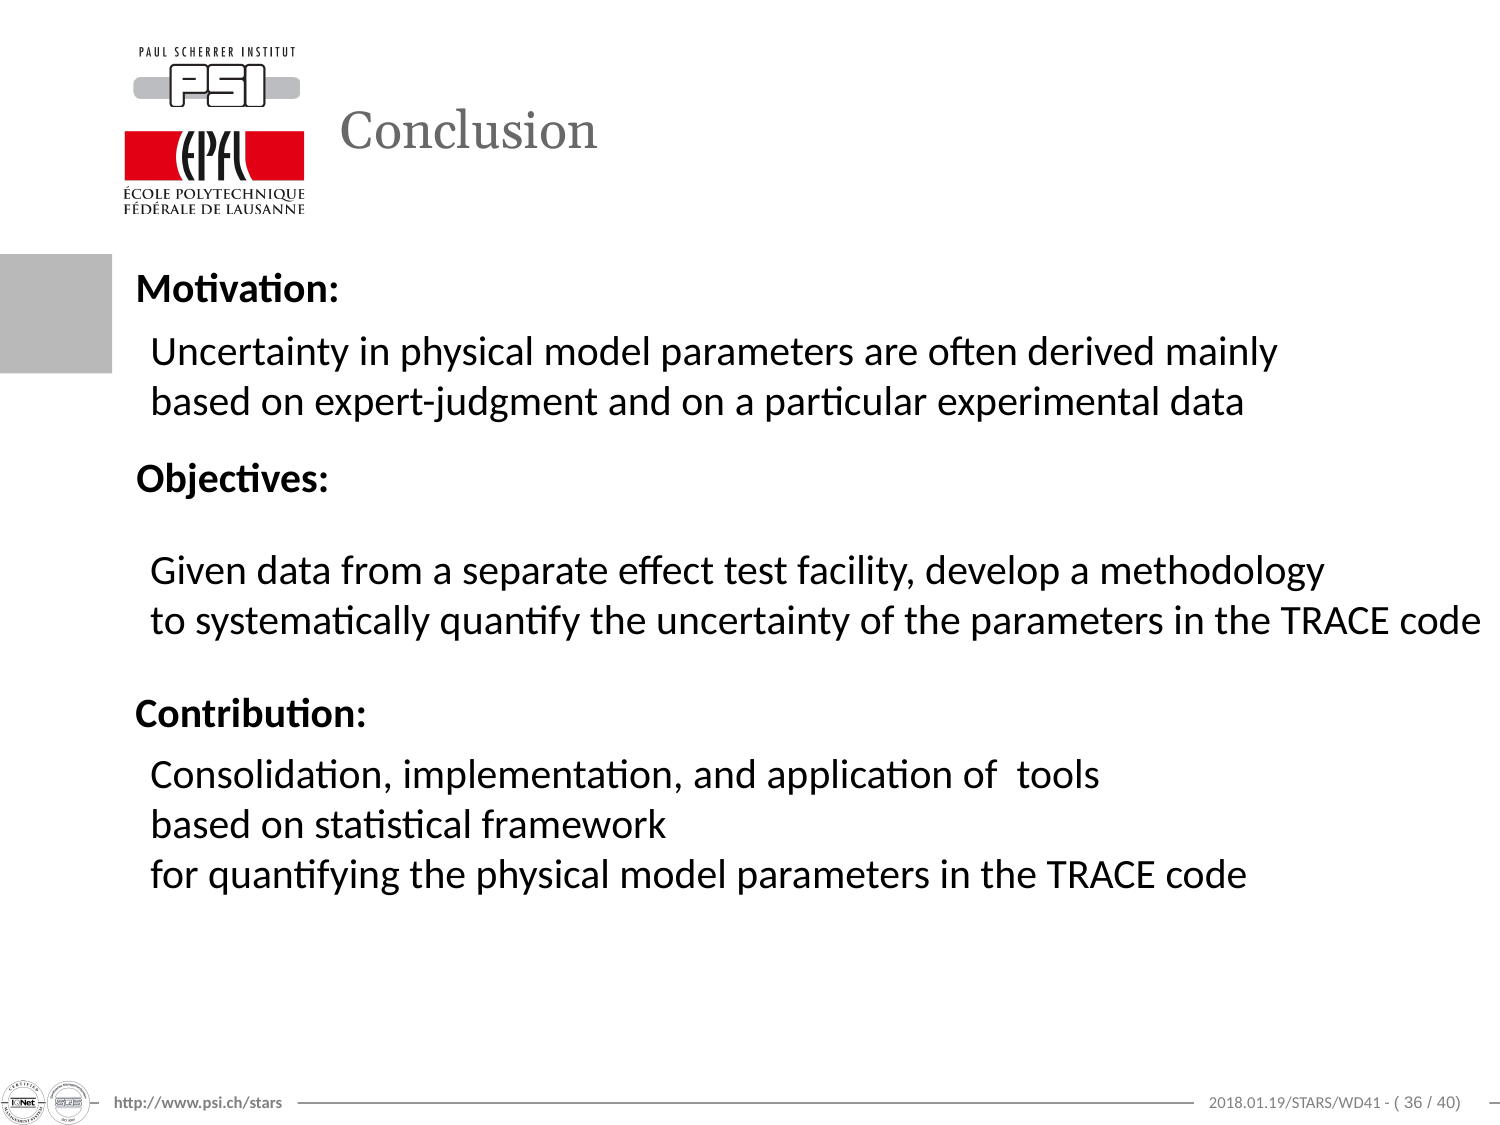

# Conclusion
Motivation:
Uncertainty in physical model parameters are often derived mainly based on expert-judgment and on a particular experimental data
Objectives:
Given data from a separate effect test facility, develop a methodology
to systematically quantify the uncertainty of the parameters in the TRACE code
Contribution:
Consolidation, implementation, and application of  tools
based on statistical framework
for quantifying the physical model parameters in the TRACE code